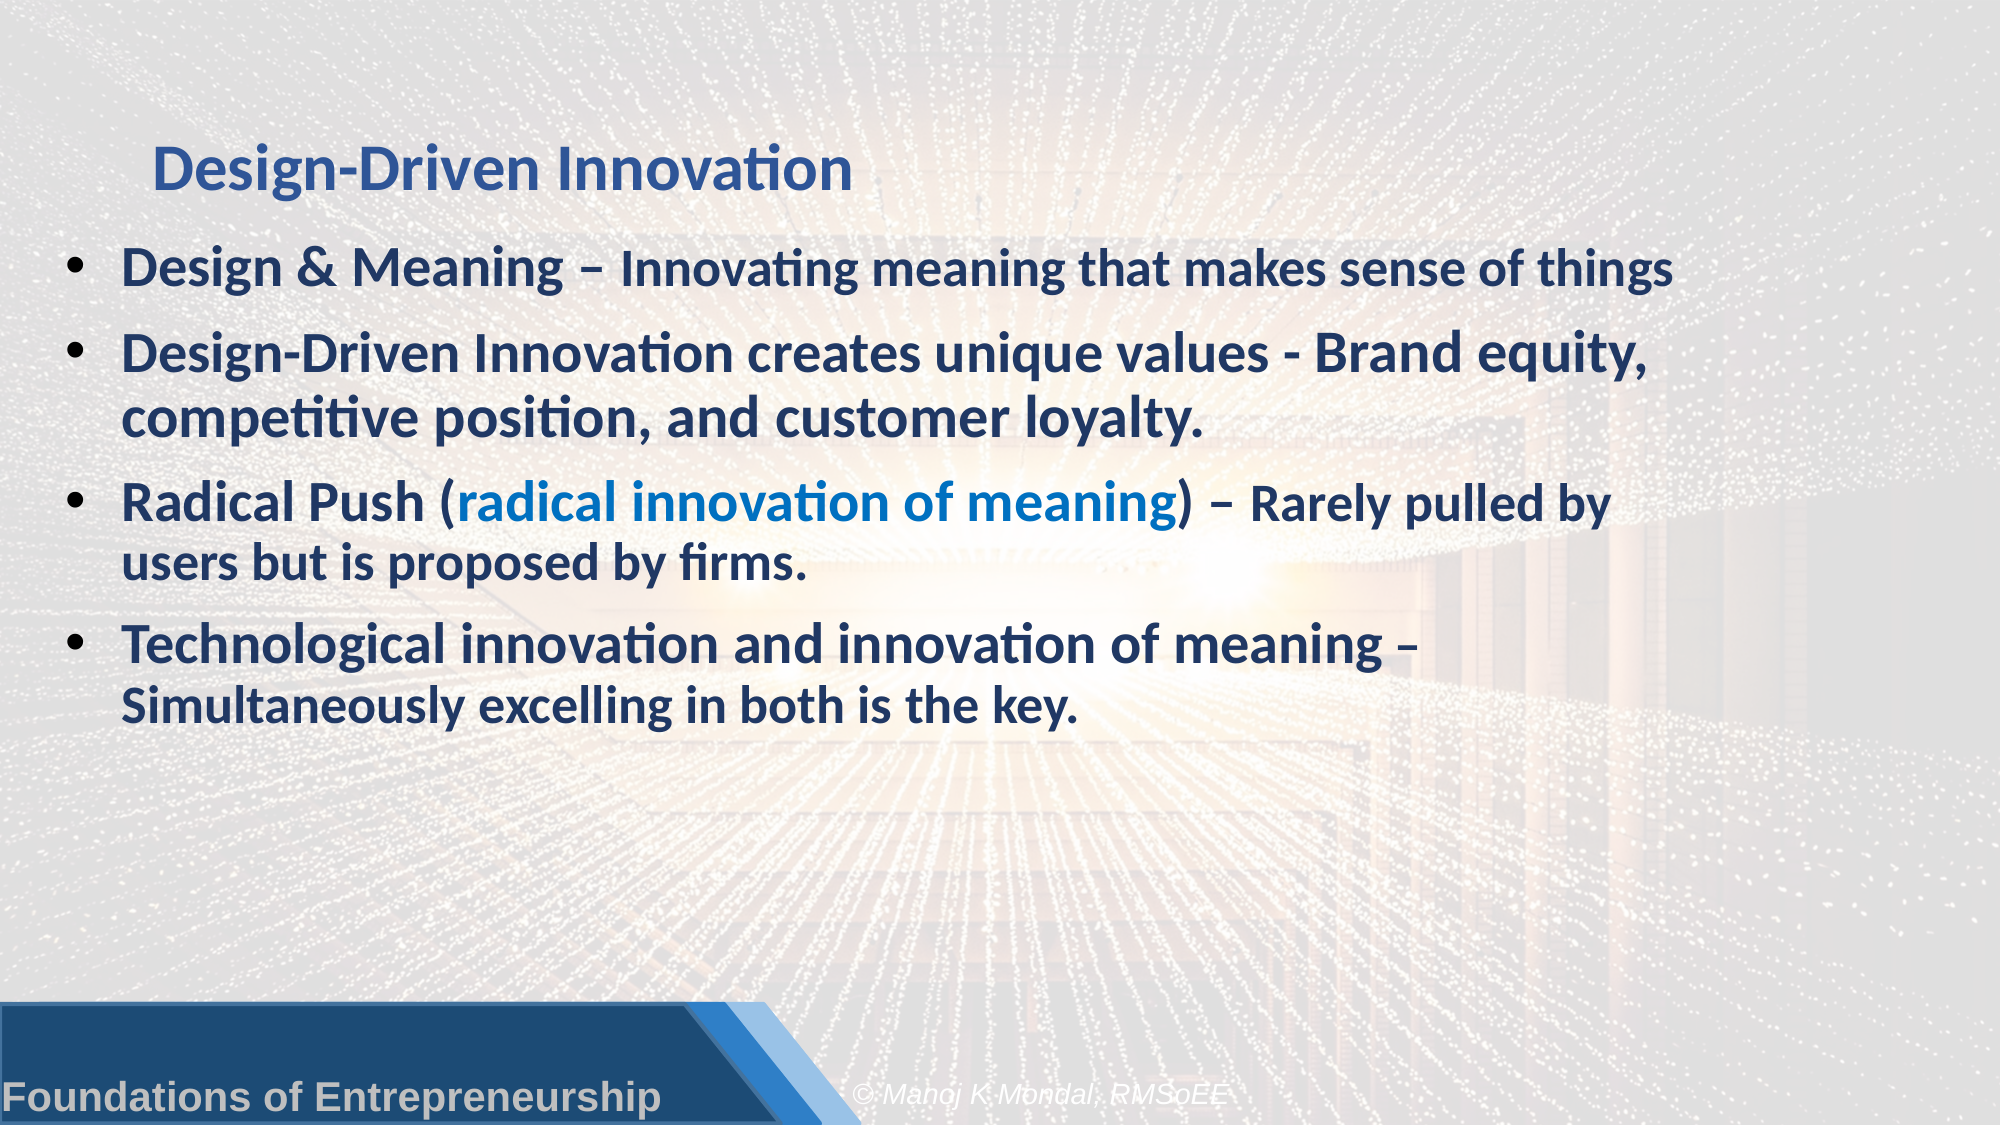

# Design-Driven Innovation
Design & Meaning – Innovating meaning that makes sense of things
Design-Driven Innovation creates unique values - Brand equity, competitive position, and customer loyalty.
Radical Push (radical innovation of meaning) – Rarely pulled by users but is proposed by firms.
Technological innovation and innovation of meaning – Simultaneously excelling in both is the key.